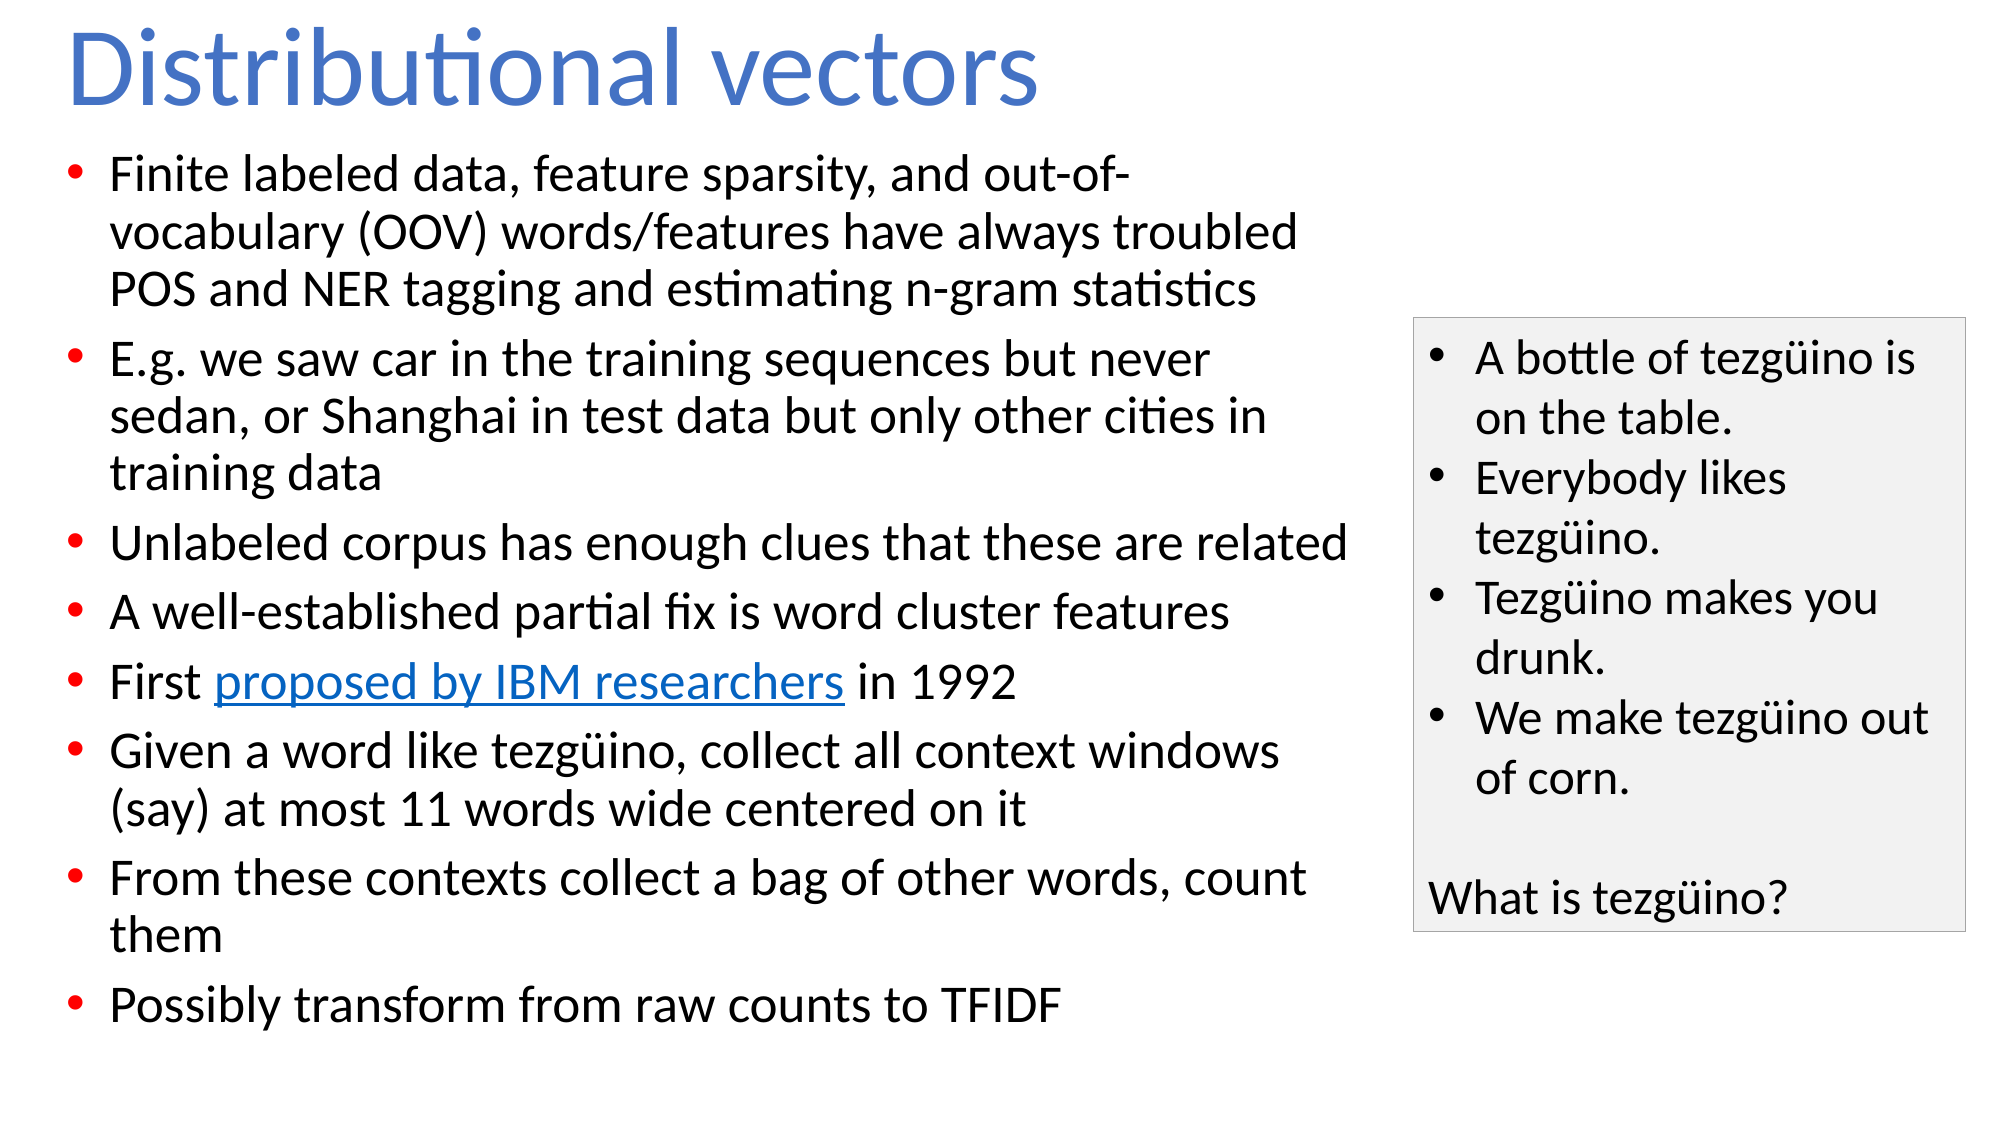

# Distributional vectors
Finite labeled data, feature sparsity, and out-of-vocabulary (OOV) words/features have always troubled POS and NER tagging and estimating n-gram statistics
E.g. we saw car in the training sequences but never sedan, or Shanghai in test data but only other cities in training data
Unlabeled corpus has enough clues that these are related
A well-established partial fix is word cluster features
First proposed by IBM researchers in 1992
Given a word like tezgüino, collect all context windows (say) at most 11 words wide centered on it
From these contexts collect a bag of other words, count them
Possibly transform from raw counts to TFIDF
A bottle of tezgüino is on the table.
Everybody likes tezgüino.
Tezgüino makes you drunk.
We make tezgüino out of corn.
What is tezgüino?